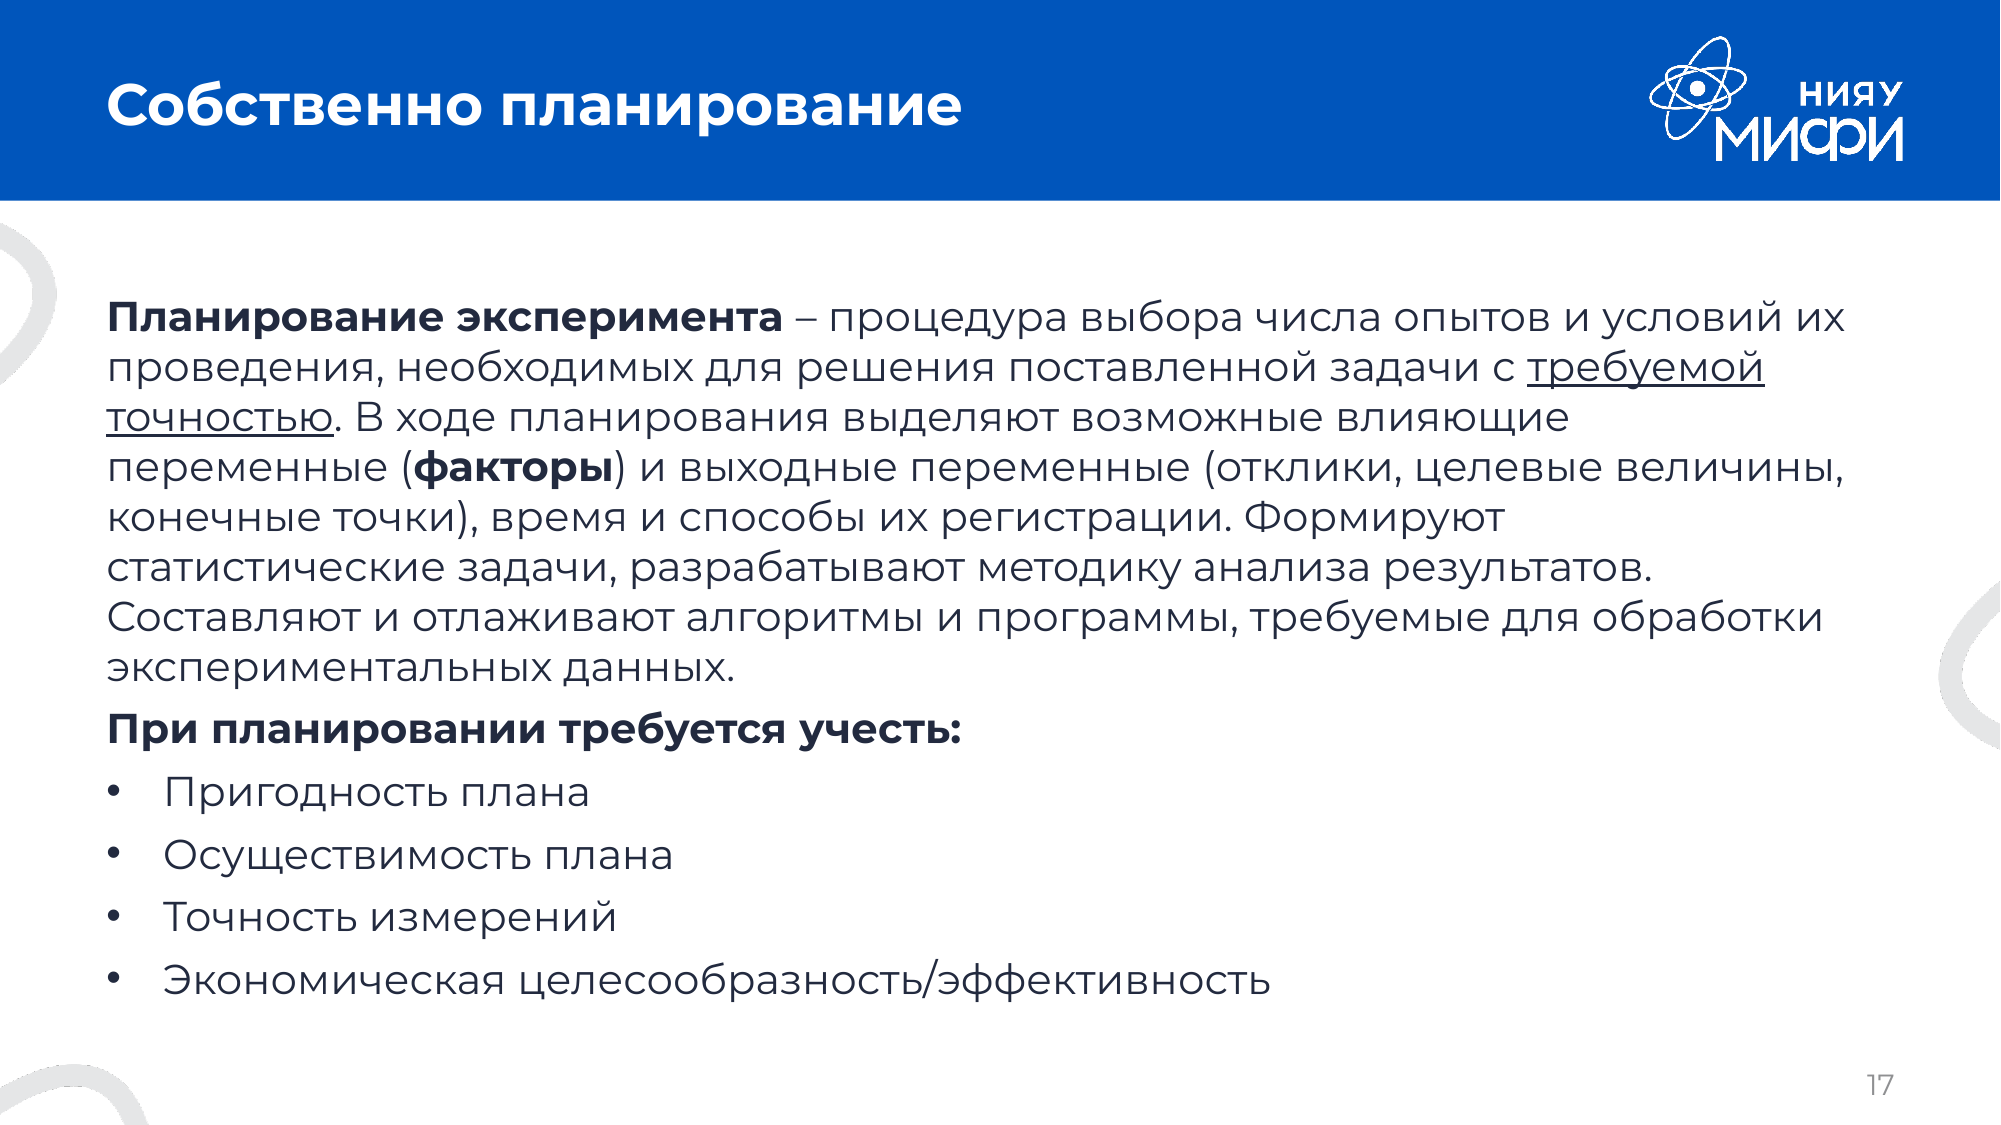

# Собственно планирование
Планирование эксперимента – процедура выбора числа опытов и условий их проведения, необходимых для решения поставленной задачи с требуемой точностью. В ходе планирования выделяют возможные влияющие переменные (факторы) и выходные переменные (отклики, целевые величины, конечные точки), время и способы их регистрации. Формируют статистические задачи, разрабатывают методику анализа результатов. Составляют и отлаживают алгоритмы и программы, требуемые для обработки экспериментальных данных.
При планировании требуется учесть:
Пригодность плана
Осуществимость плана
Точность измерений
Экономическая целесообразность/эффективность